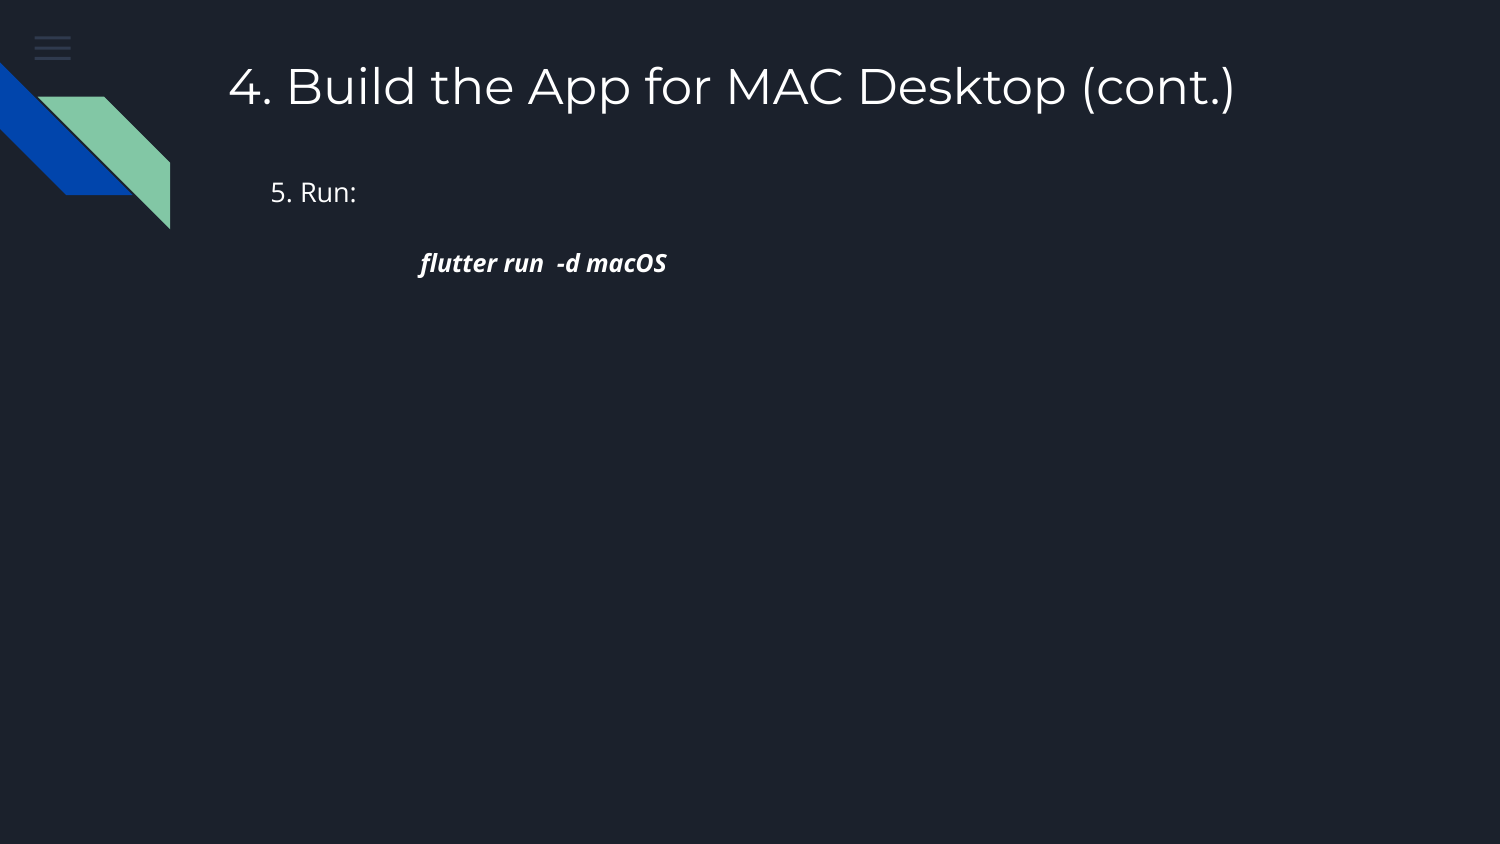

# 4. Build the App for MAC Desktop (cont.)
5. Run:
 	flutter run  -d macOS